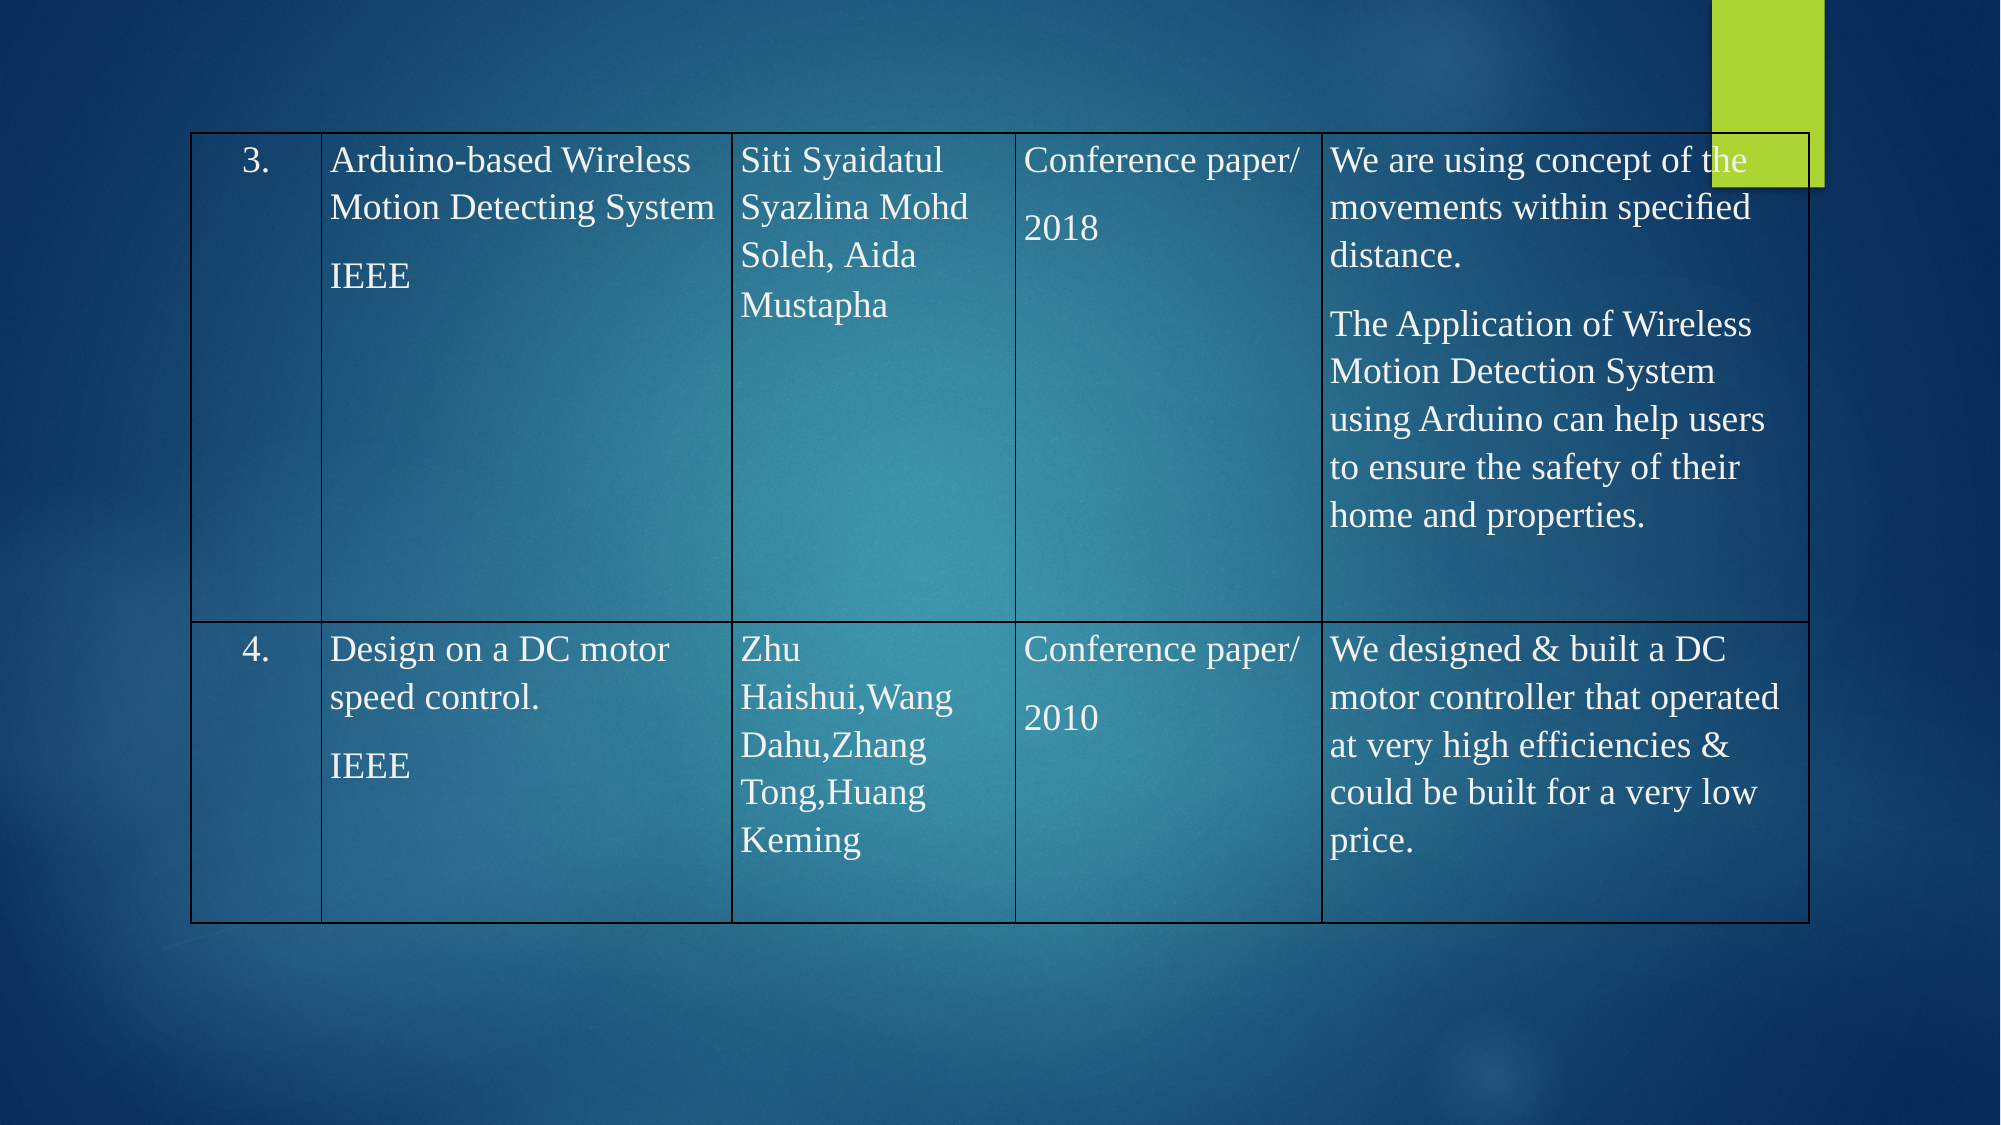

| 3. | Arduino-based Wireless Motion Detecting System IEEE | Siti Syaidatul Syazlina Mohd Soleh, Aida Mustapha | Conference paper/ 2018 | We are using concept of the movements within speciﬁed distance. The Application of Wireless Motion Detection System using Arduino can help users to ensure the safety of their home and properties. |
| --- | --- | --- | --- | --- |
| 4. | Design on a DC motor speed control. IEEE | Zhu Haishui,Wang Dahu,Zhang Tong,Huang Keming | Conference paper/ 2010 | We designed & built a DC motor controller that operated at very high efficiencies & could be built for a very low price. |